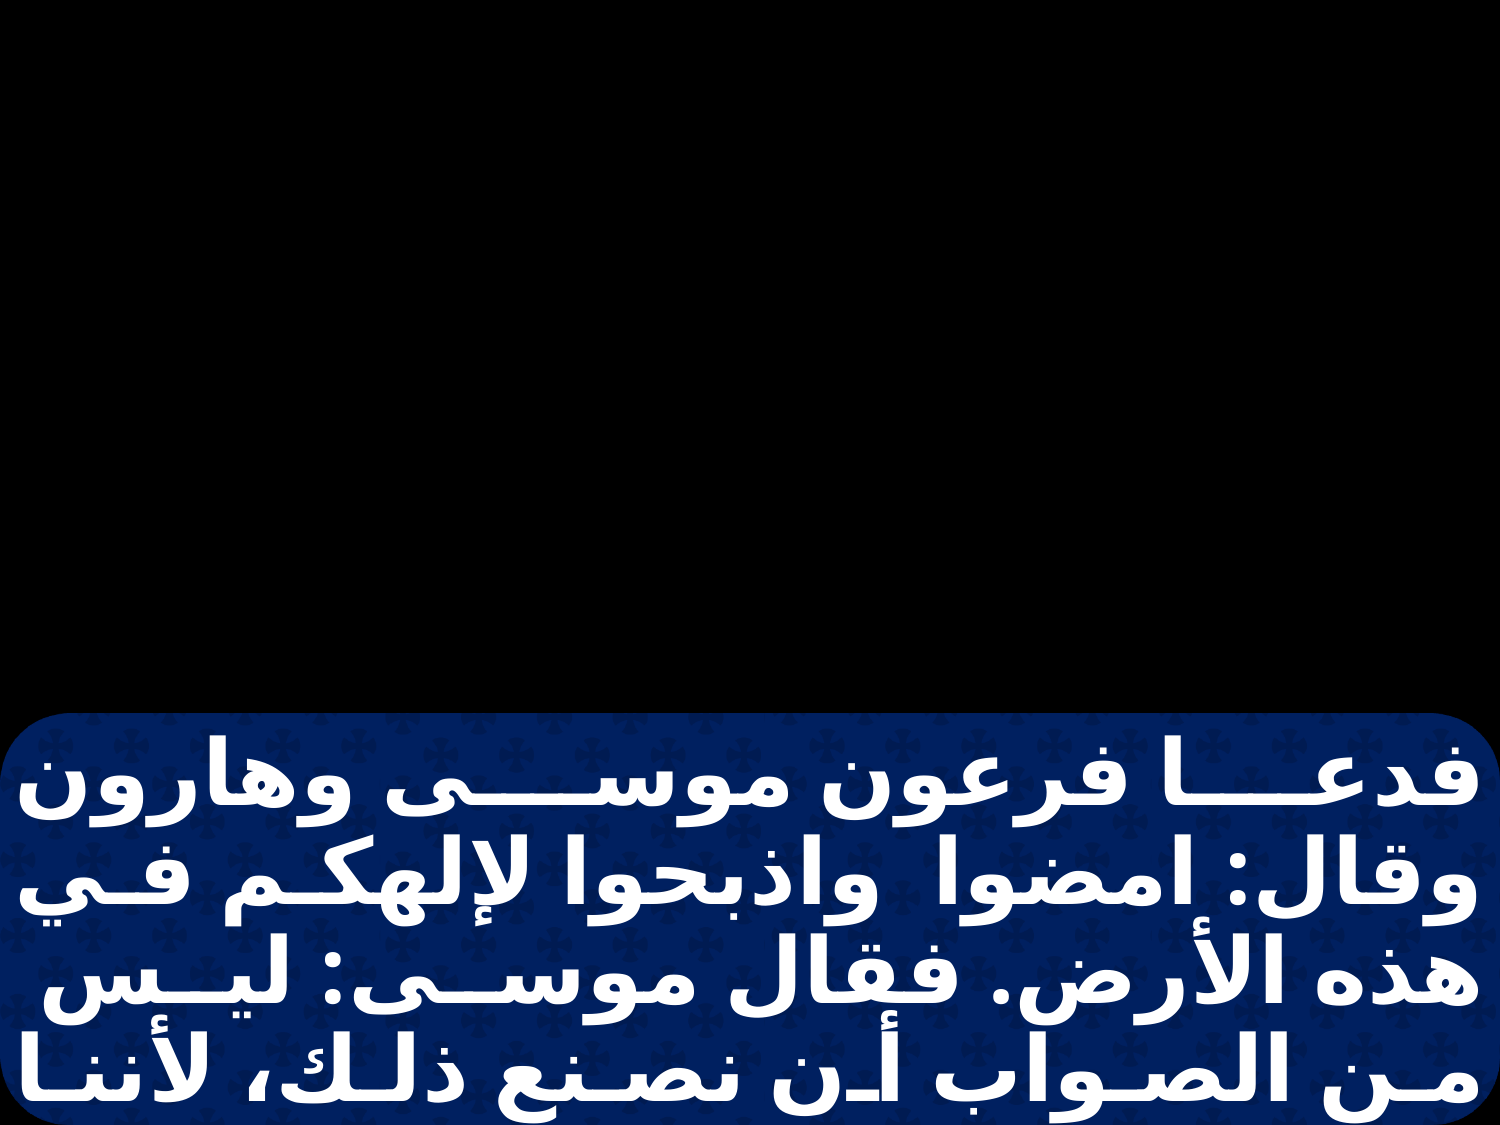

فدعا فرعون موسى وهارون وقال: امضوا  واذبحوا لإلهكم في هذه الأرض. فقال موسى: ليس  من الصواب أن نصنع ذلك، لأننا إنما نذبح للرب  إلهنا ما هو رجس عند المصريين. أفنذبح